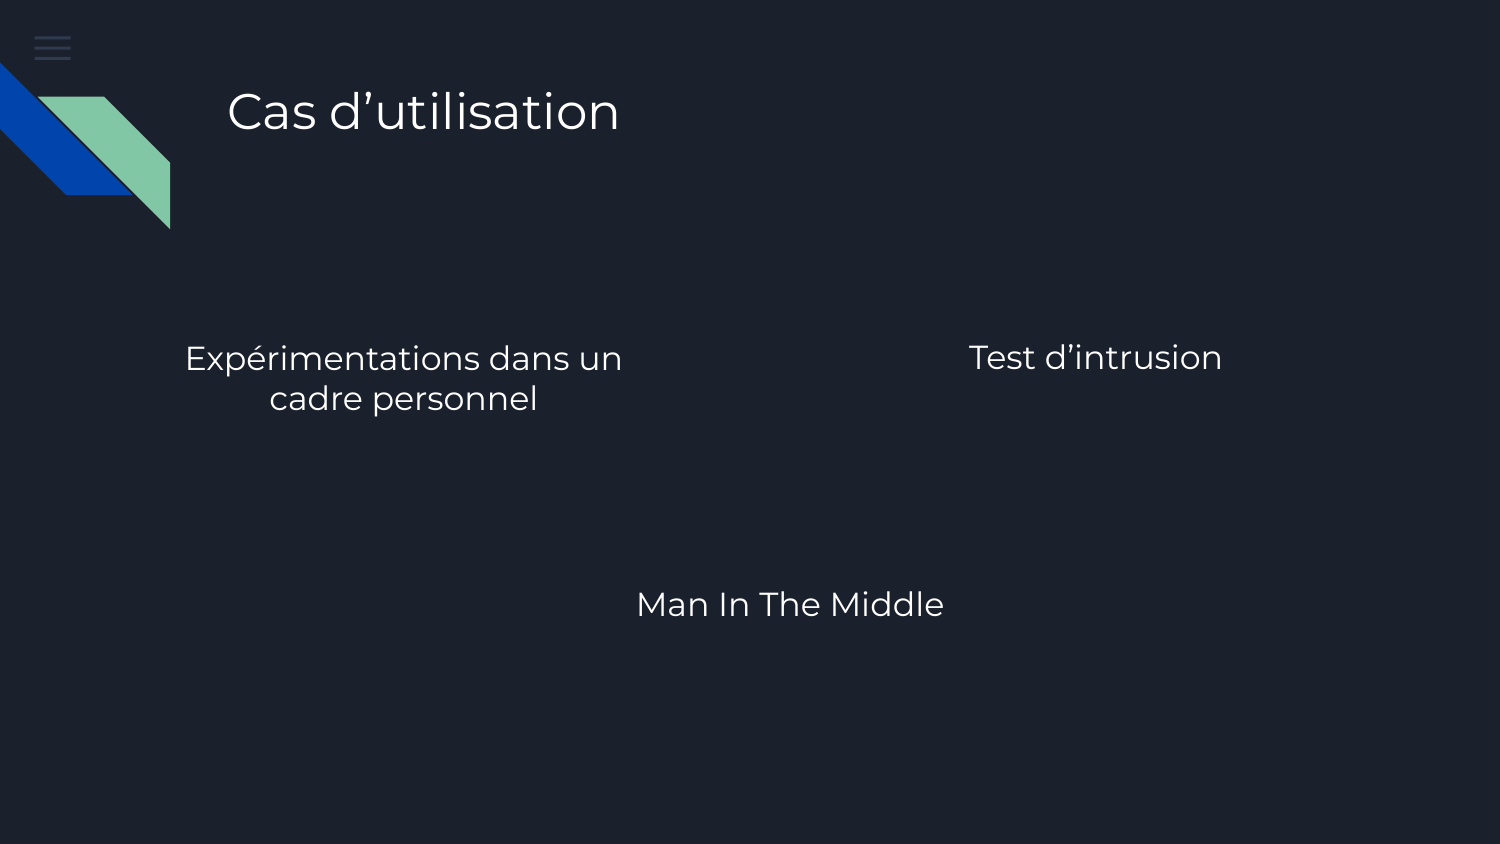

# Cas d’utilisation
Test d’intrusion
Expérimentations dans un cadre personnel
Man In The Middle